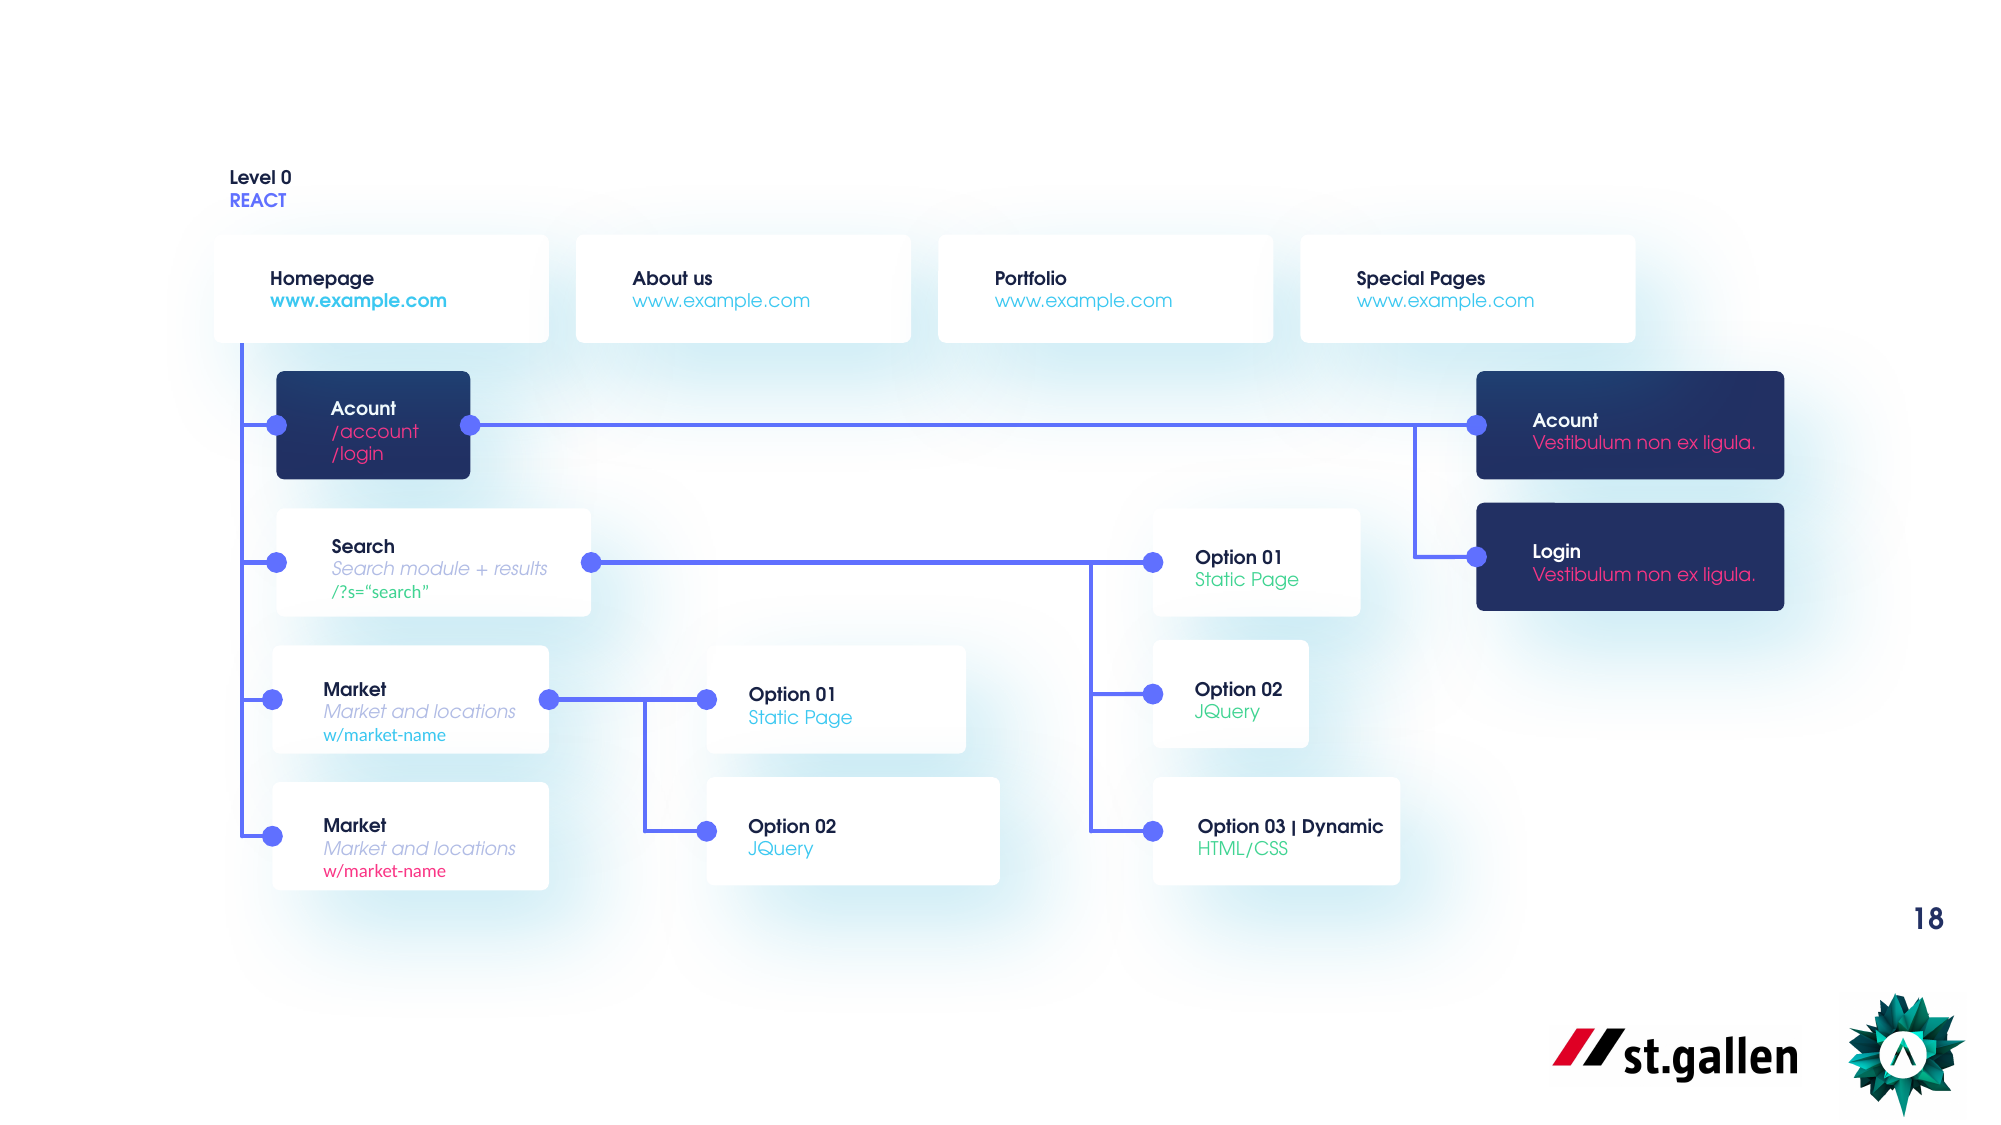

Level 0
REACT

Homepage
www.example.com

About us
www.example.com

Portfolio
www.example.com

Special Pages
www.example.com

Acount
/account
/login

Acount
Vestibulum non ex ligula.

Login
Vestibulum non ex ligula.

Search
Search module + results
/?s=“search”

Option 01
Static Page

Option 02
JQuery

Market
Market and locations
w/market-name

Option 01
Static Page

Option 02
JQuery

Option 03 | Dynamic
HTML/CSS

Market
Market and locations
w/market-name